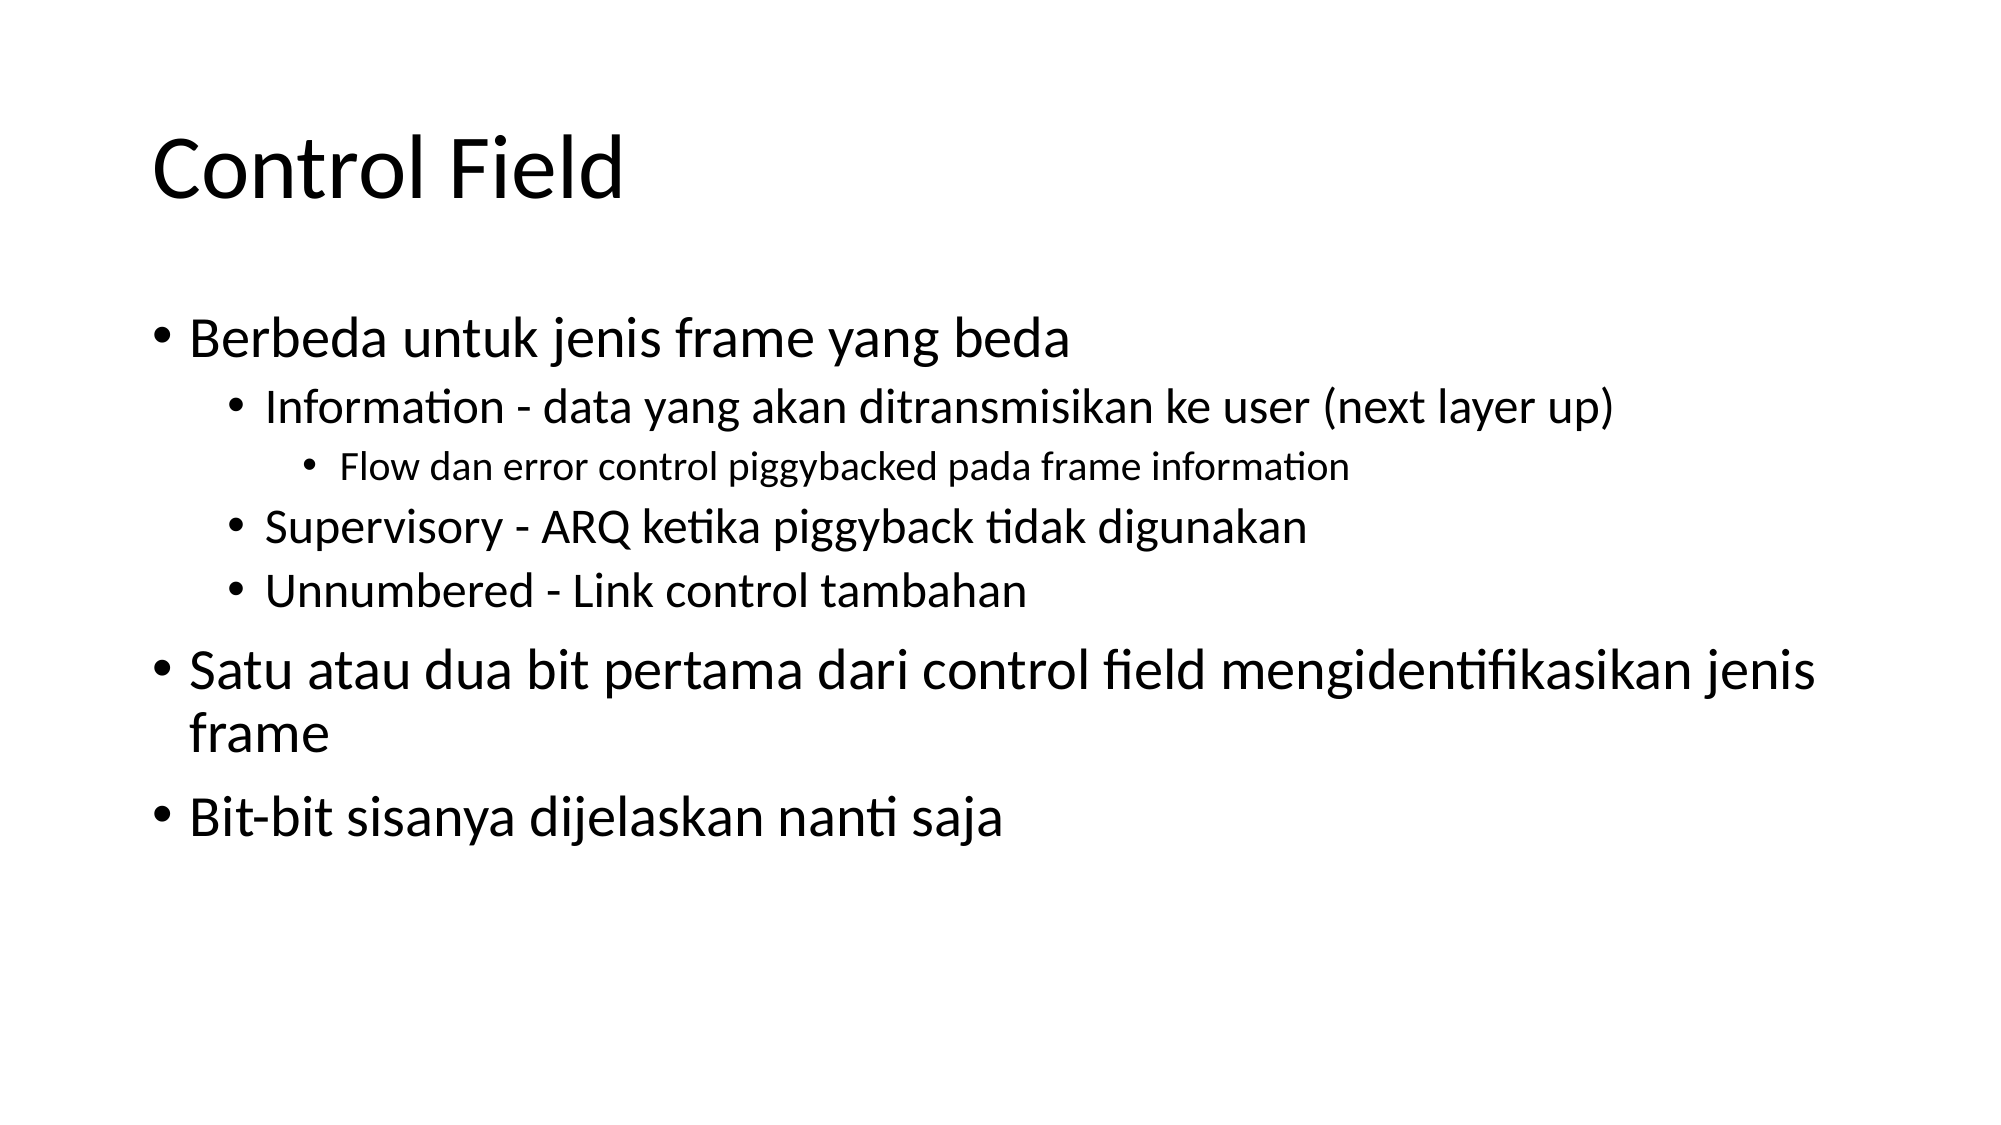

# Control Field
Berbeda untuk jenis frame yang beda
Information - data yang akan ditransmisikan ke user (next layer up)
Flow dan error control piggybacked pada frame information
Supervisory - ARQ ketika piggyback tidak digunakan
Unnumbered - Link control tambahan
Satu atau dua bit pertama dari control field mengidentifikasikan jenis frame
Bit-bit sisanya dijelaskan nanti saja